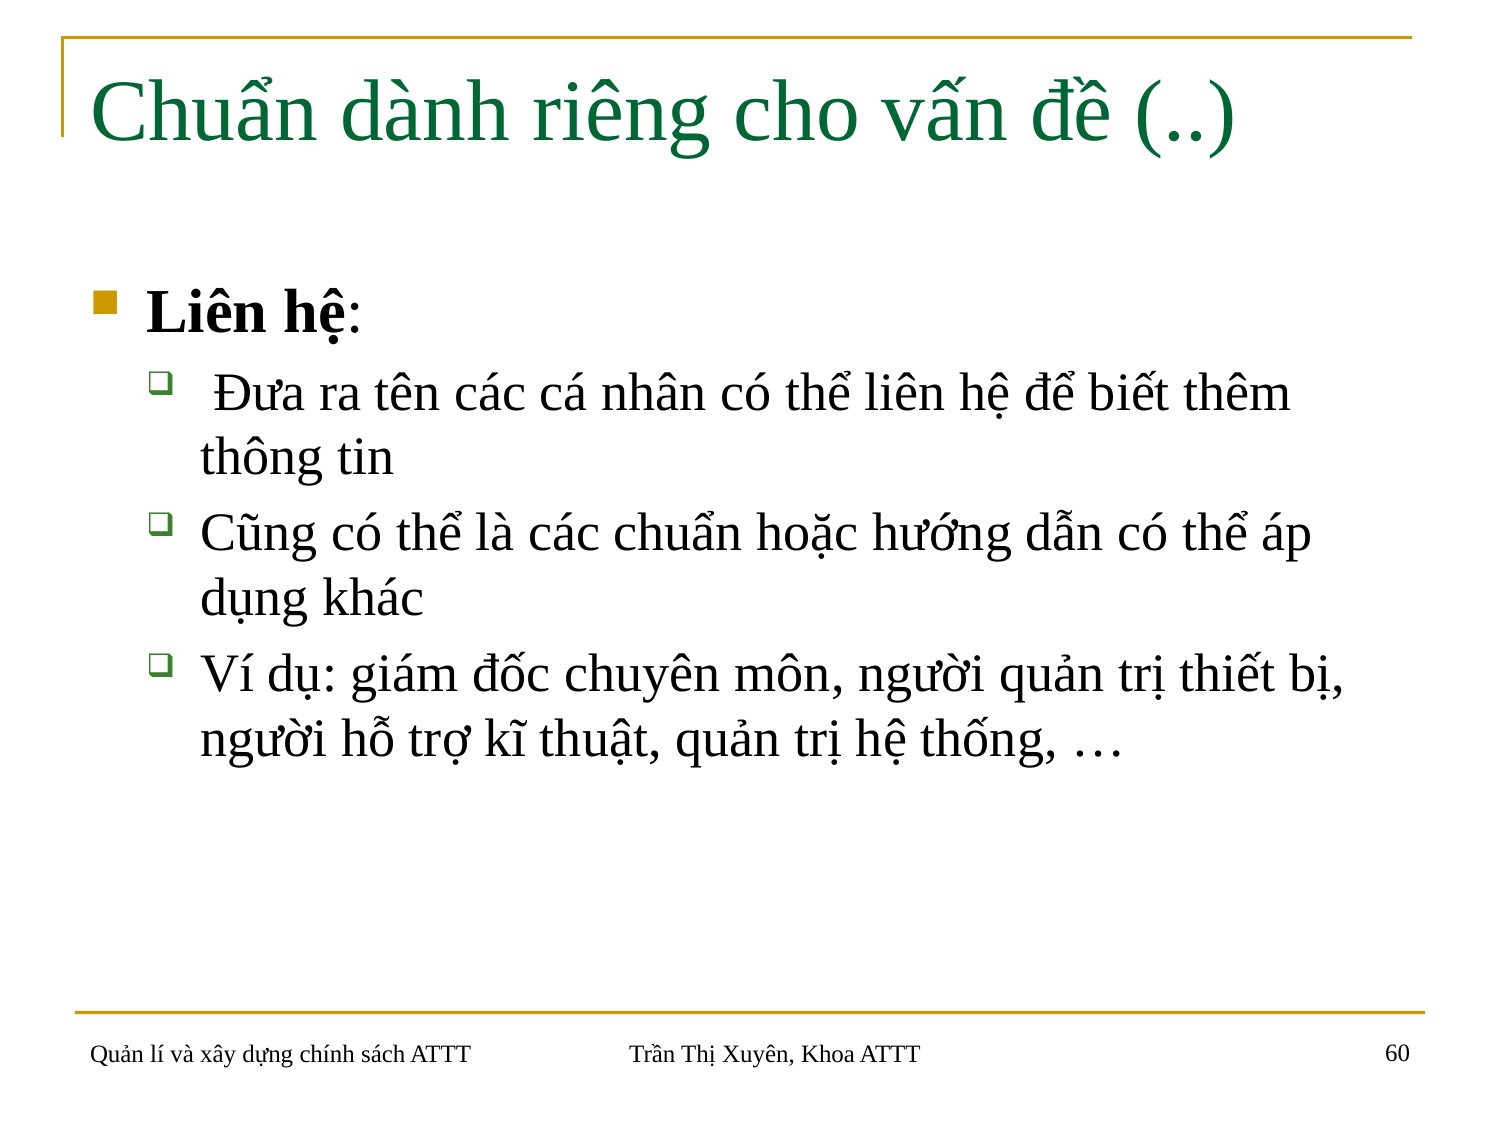

# Chuẩn dành riêng cho vấn đề (..)
Liên hệ:
 Đưa ra tên các cá nhân có thể liên hệ để biết thêm thông tin
Cũng có thể là các chuẩn hoặc hướng dẫn có thể áp dụng khác
Ví dụ: giám đốc chuyên môn, người quản trị thiết bị, người hỗ trợ kĩ thuật, quản trị hệ thống, …

60
Quản lí và xây dựng chính sách ATTT
Trần Thị Xuyên, Khoa ATTT